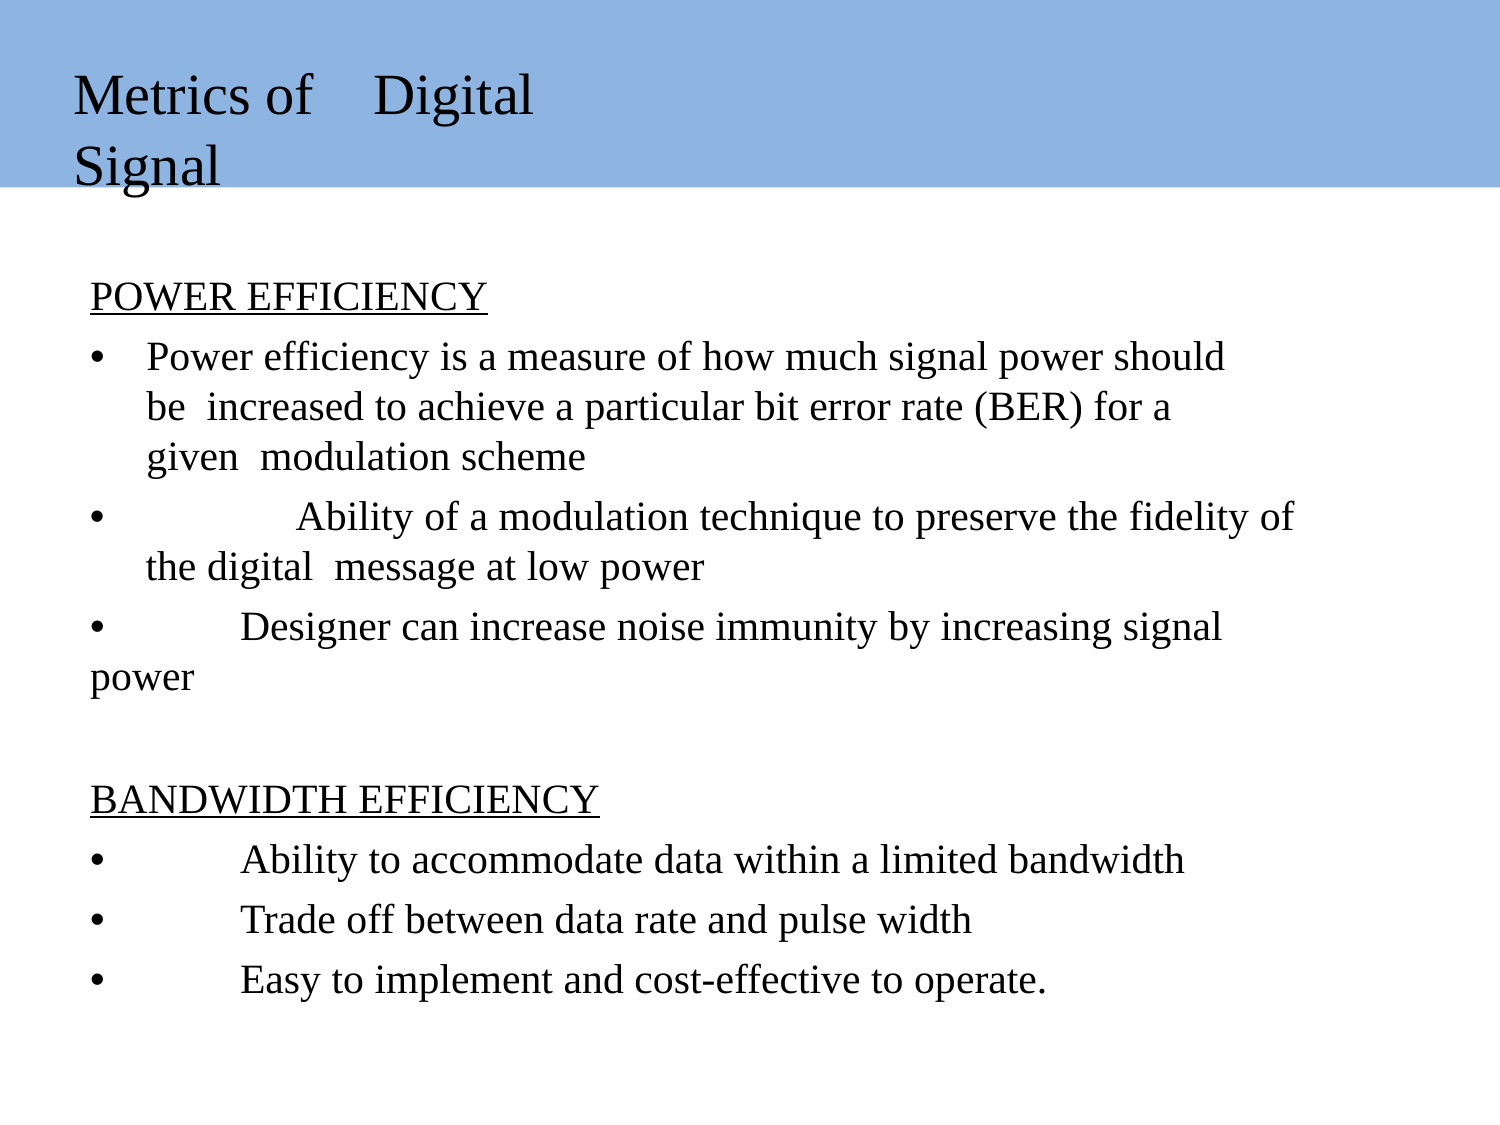

# Metrics of	Digital Signal
POWER EFFICIENCY
•	Power efficiency is a measure of how much signal power should be  increased to achieve a particular bit error rate (BER) for a given  modulation scheme
•		Ability of a modulation technique to preserve the fidelity of the digital  message at low power
•	Designer can increase noise immunity by increasing signal power

BANDWIDTH EFFICIENCY
•	Ability to accommodate data within a limited bandwidth
•	Trade off between data rate and pulse width
•	Easy to implement and cost-effective to operate.